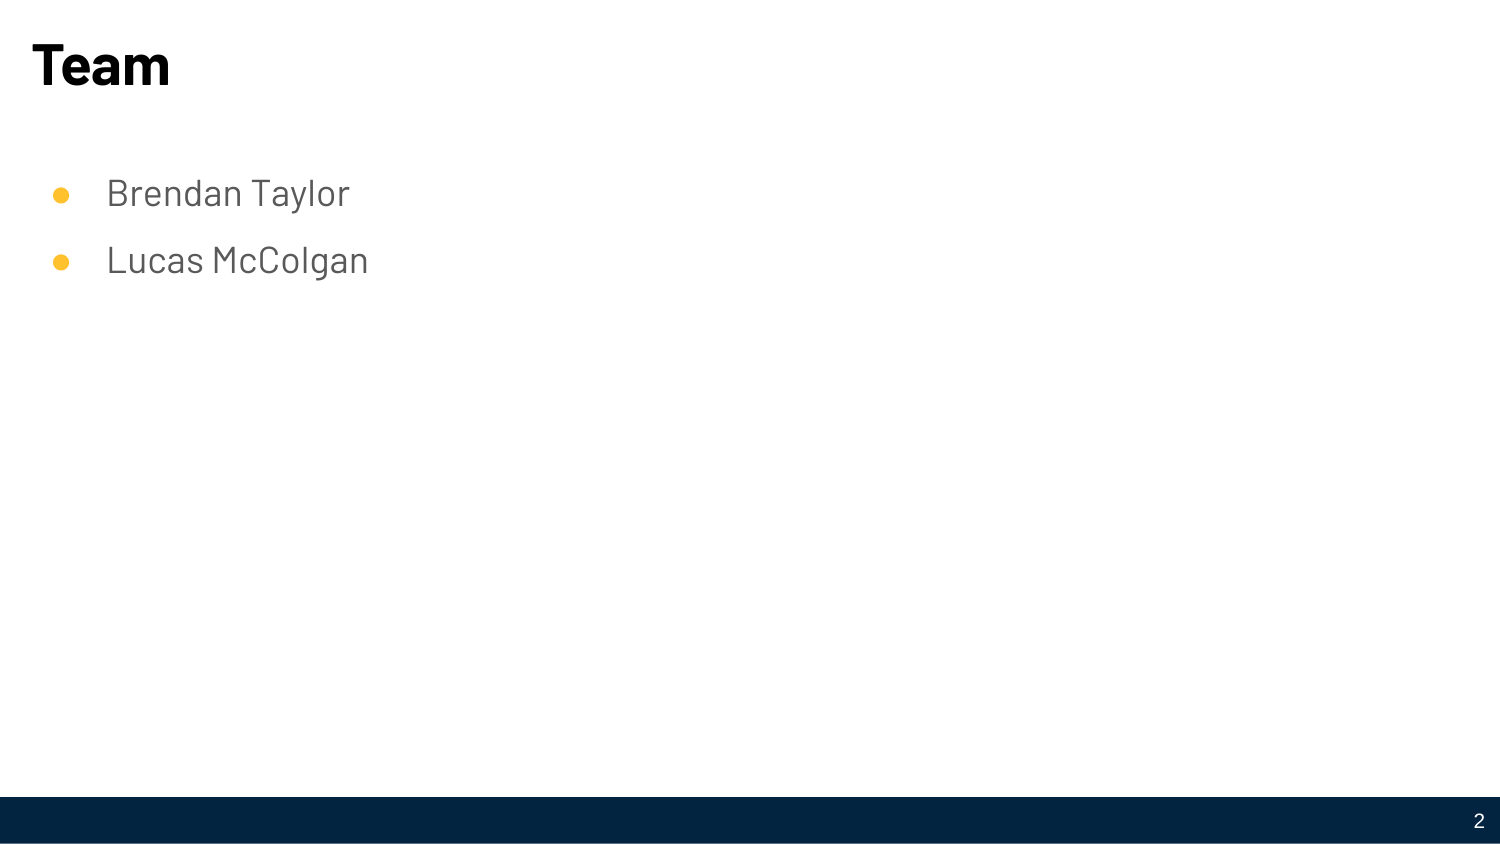

# Team
Brendan Taylor
Lucas McColgan
2